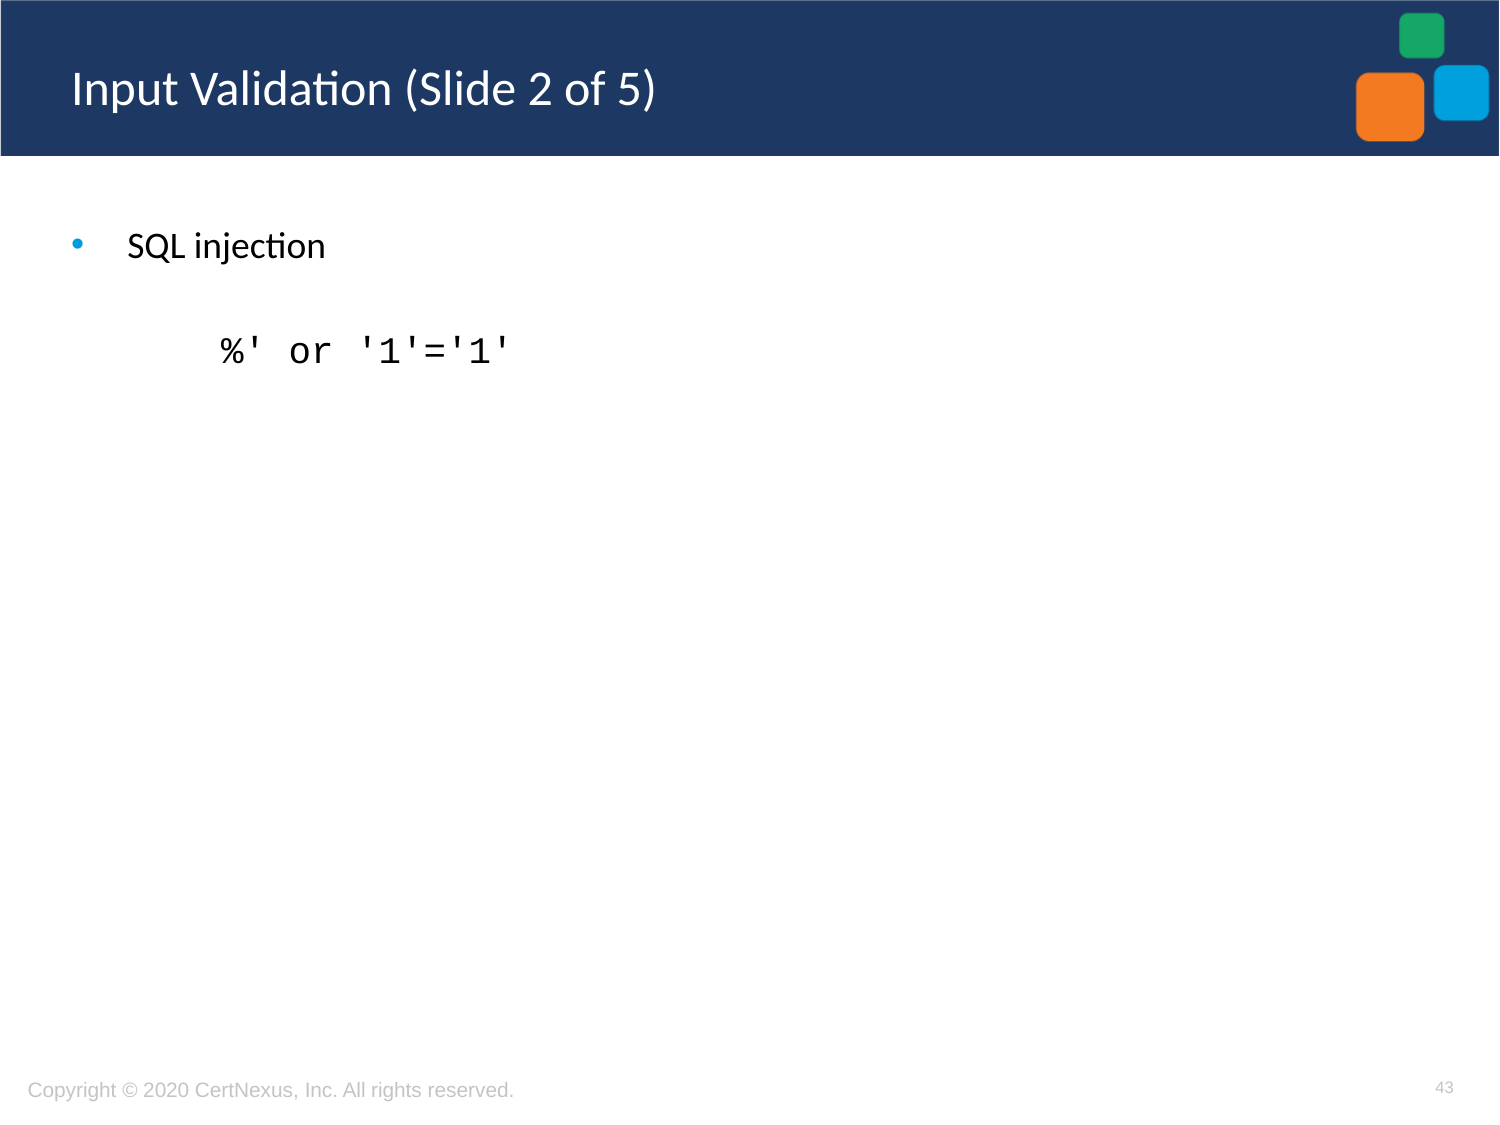

# Input Validation (Slide 2 of 5)
SQL injection

	%' or '1'='1'
43